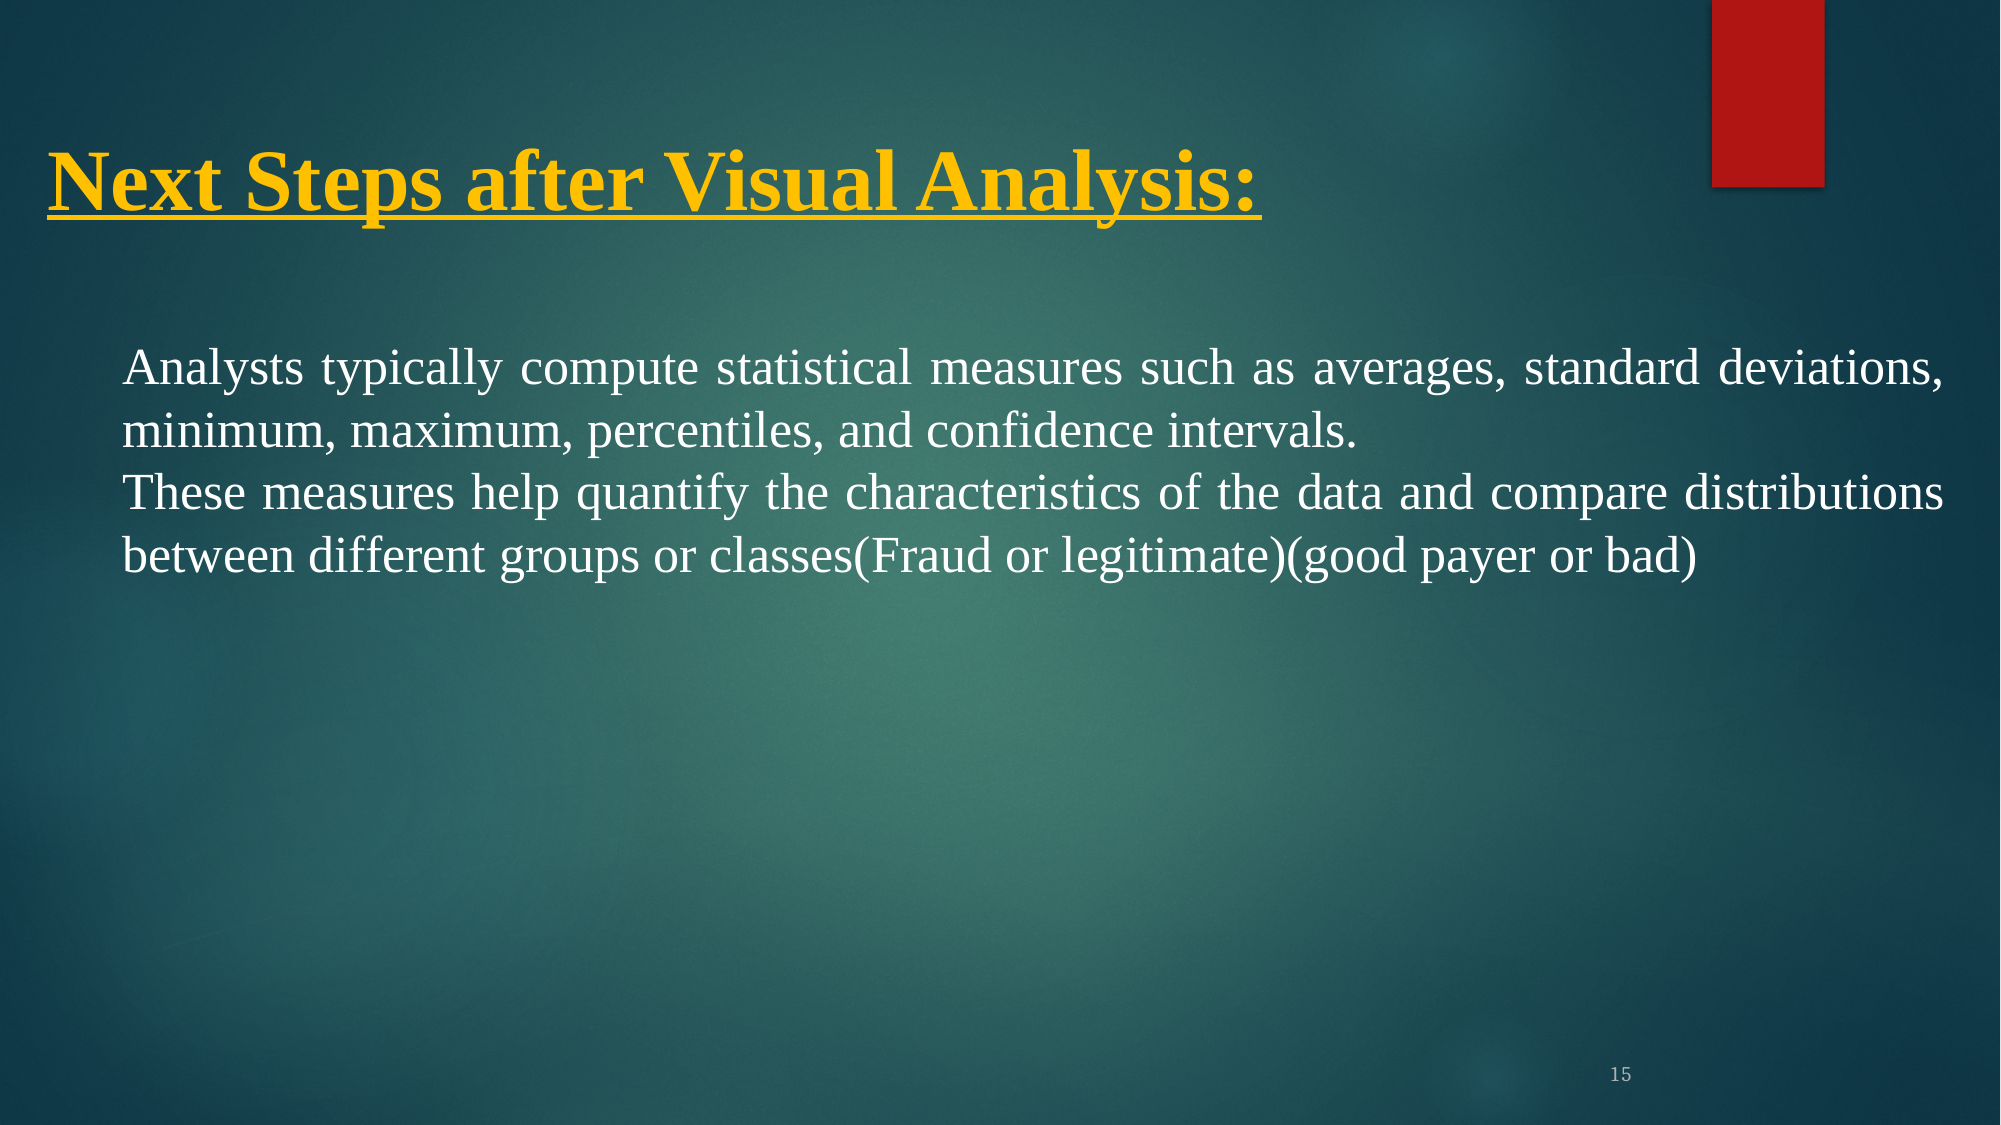

Next Steps after Visual Analysis:

Analysts typically compute statistical measures such as averages, standard deviations, minimum, maximum, percentiles, and confidence intervals.
These measures help quantify the characteristics of the data and compare distributions between different groups or classes(Fraud or legitimate)(good payer or bad)

15